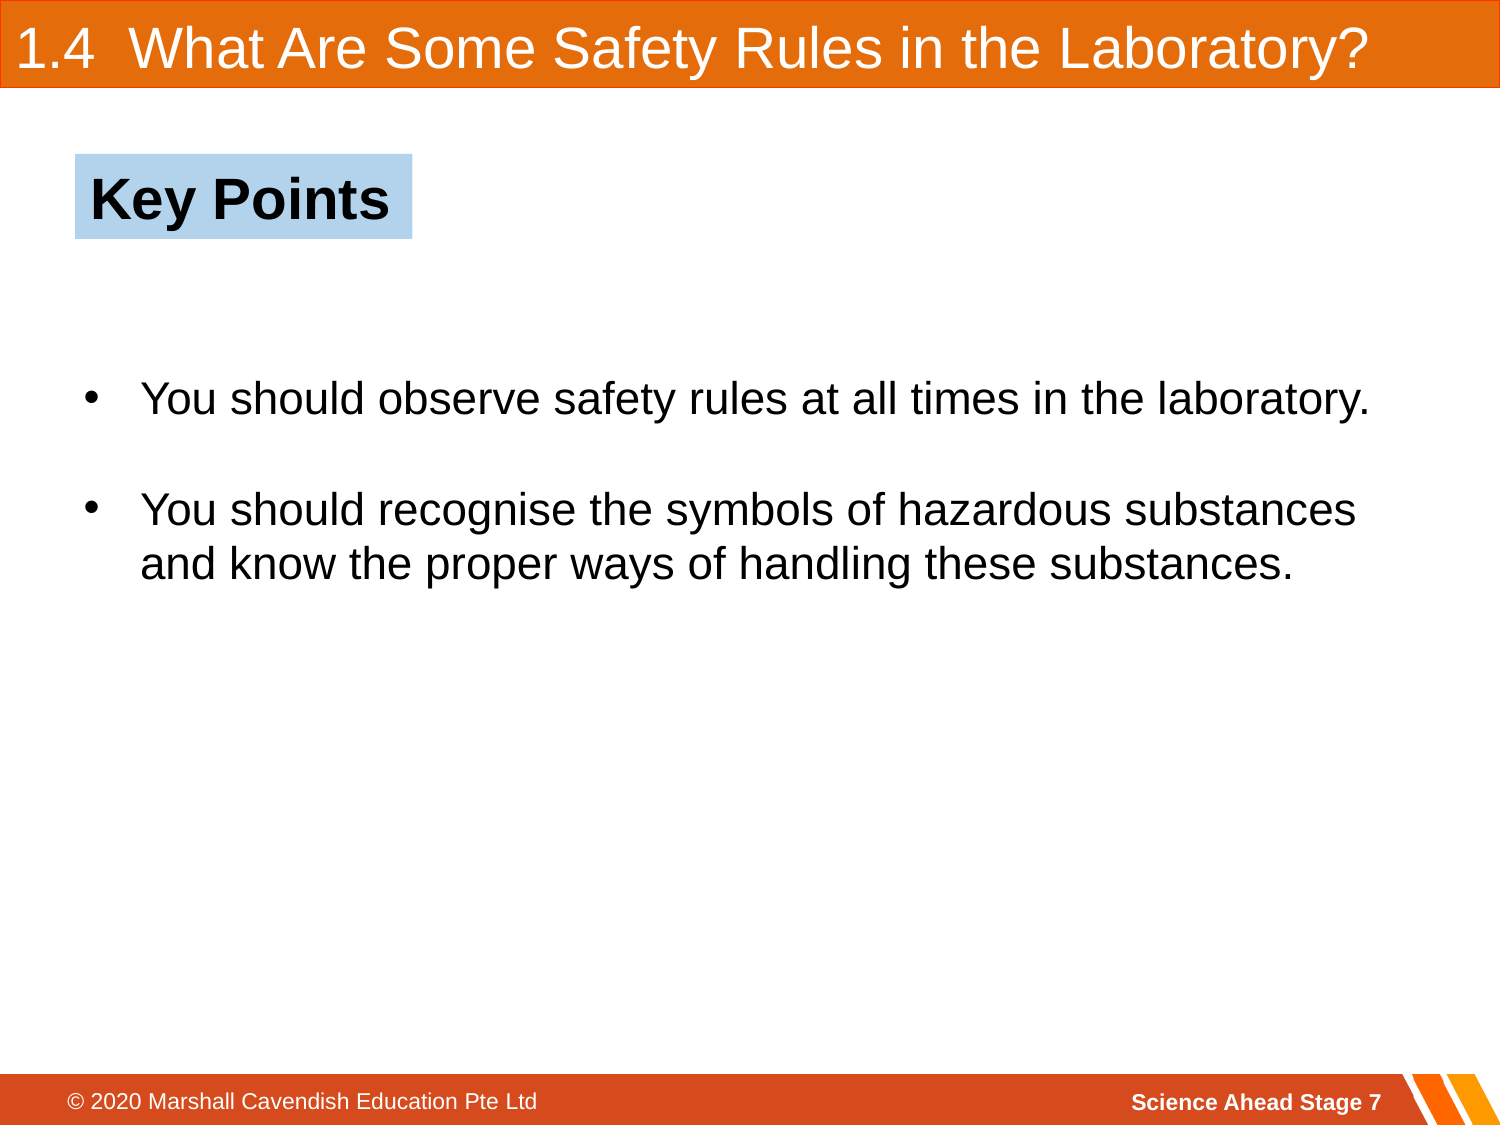

1.4  What Are Some Safety Rules in the Laboratory?
Key Points
You should observe safety rules at all times in the laboratory.

You should recognise the symbols of hazardous substances and know the proper ways of handling these substances.
Science Ahead Stage 7